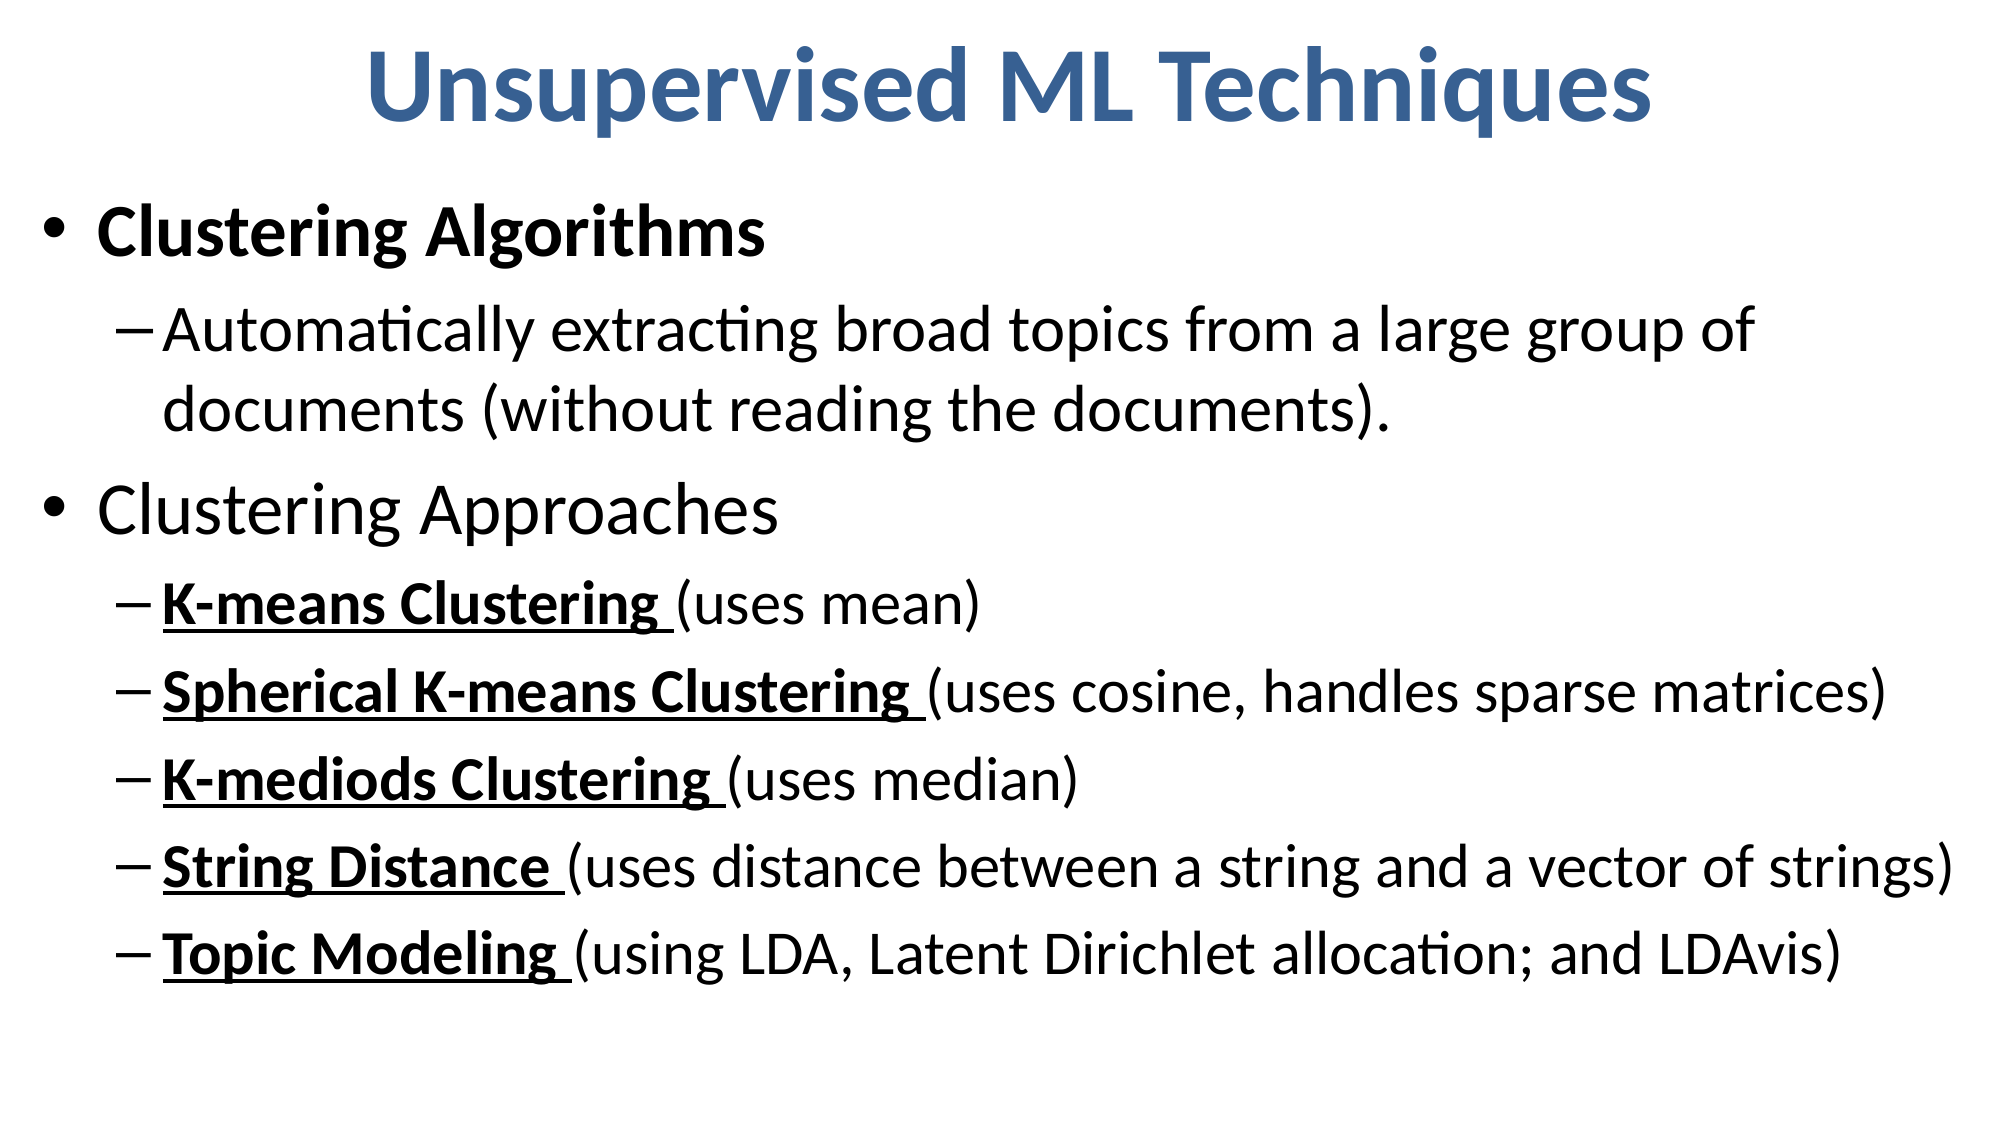

Unsupervised ML Techniques
Clustering Algorithms
Automatically extracting broad topics from a large group of documents (without reading the documents).
Clustering Approaches
K-means Clustering (uses mean)
Spherical K-means Clustering (uses cosine, handles sparse matrices)
K-mediods Clustering (uses median)
String Distance (uses distance between a string and a vector of strings)
Topic Modeling (using LDA, Latent Dirichlet allocation; and LDAvis)